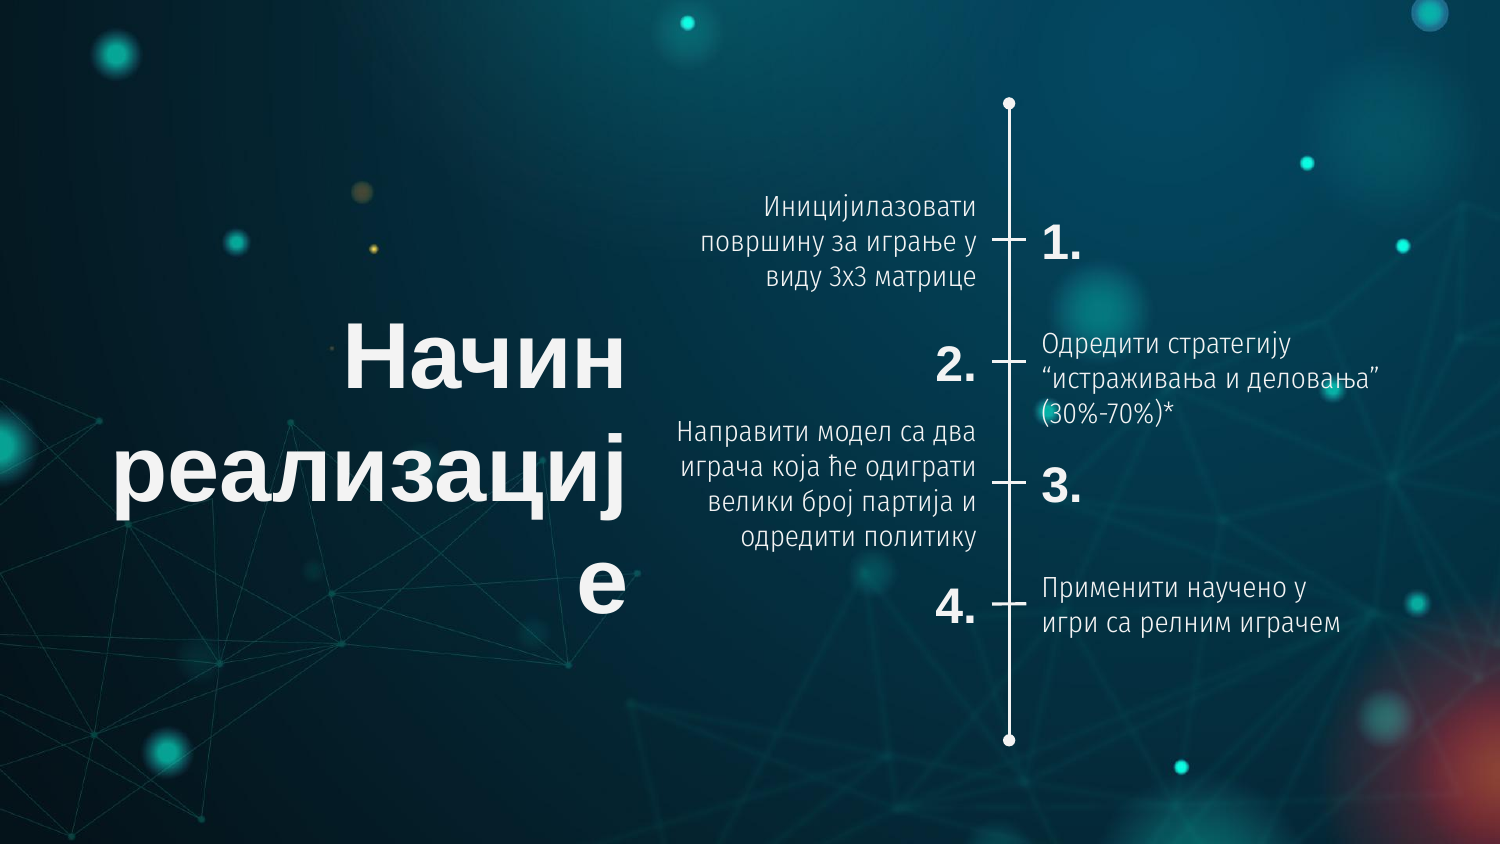

Иницијилазовати површину за играње у виду 3х3 матрице
1.
# Начин
реализације
2.
Одредити стратегију “истраживања и деловања” (30%-70%)*

Направити модел са два играча која ће одиграти велики број партија и одредити политику
3.
Применити научено у игри са релним играчем
4.